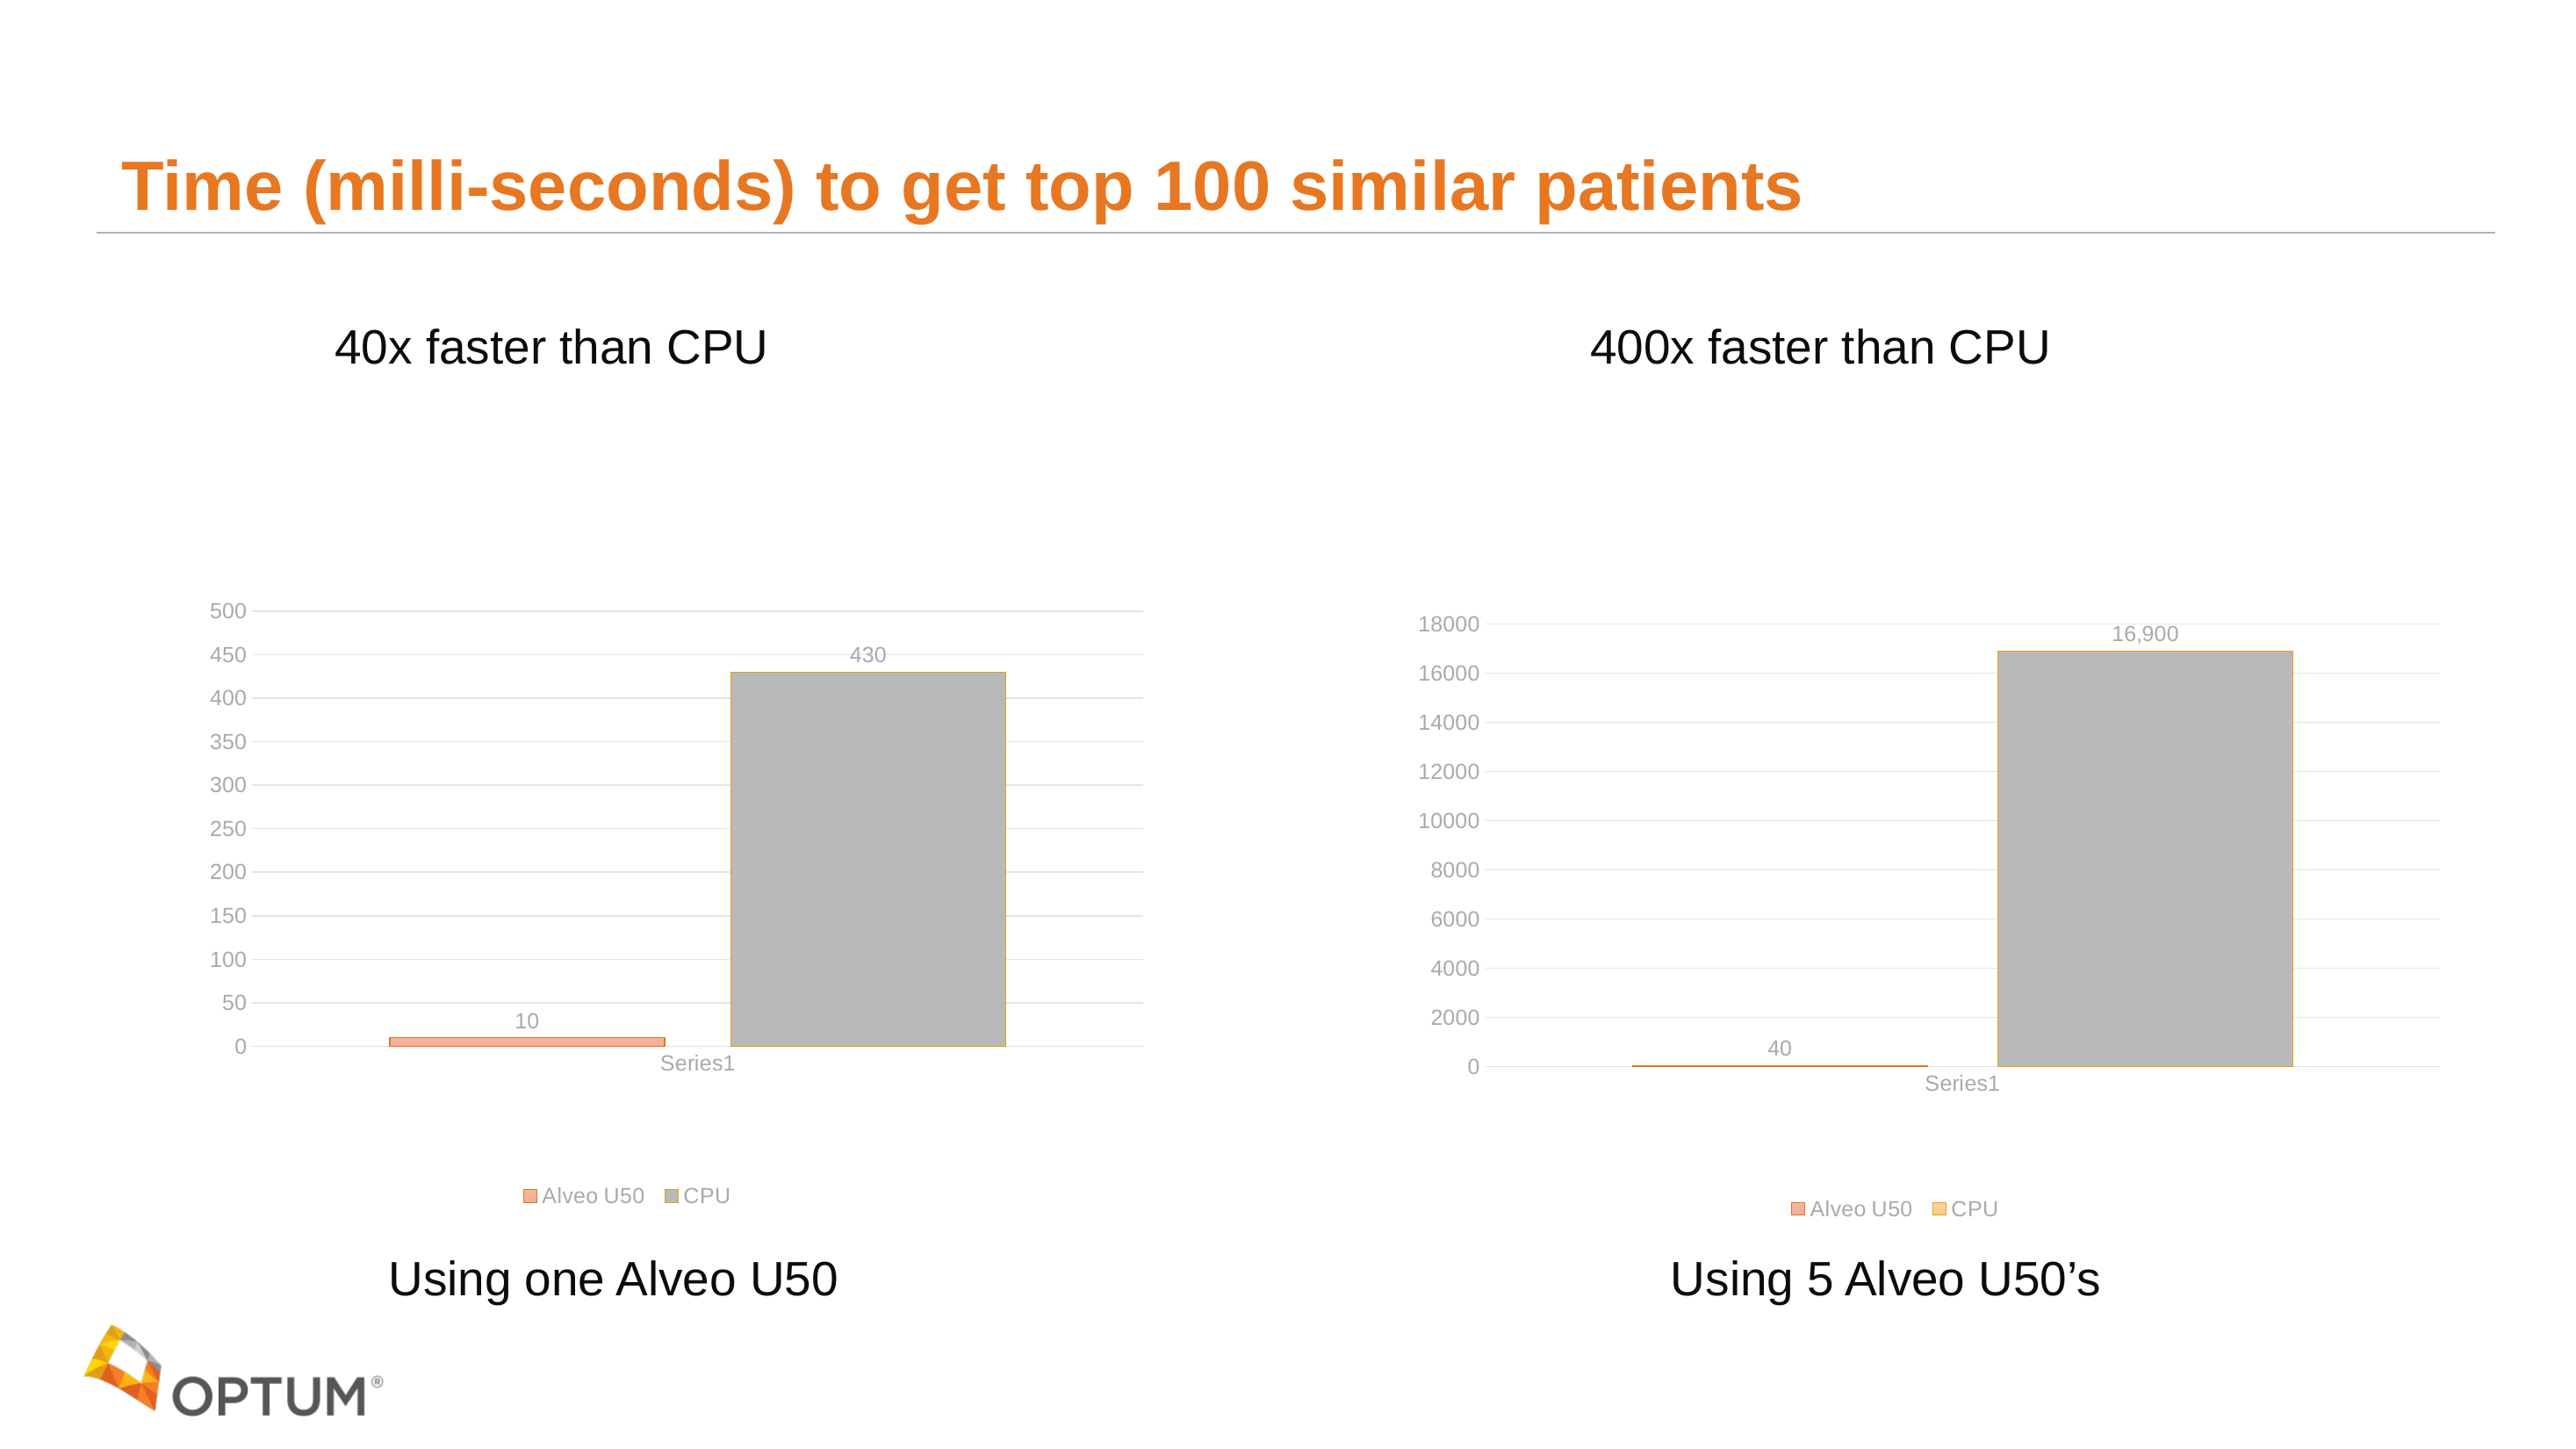

# Time (milli-seconds) to get top 100 similar patients
40x faster than CPU
400x faster than CPU

### Chart

| Category | Alveo U50  | CPU |
|---|---|---|
|  | 40.0 | 16900.0 |

### Chart

| Category | Alveo U50  | CPU |
|---|---|---|
|  | 10.0 | 430.0 |
Using one Alveo U50
Using 5 Alveo U50’s